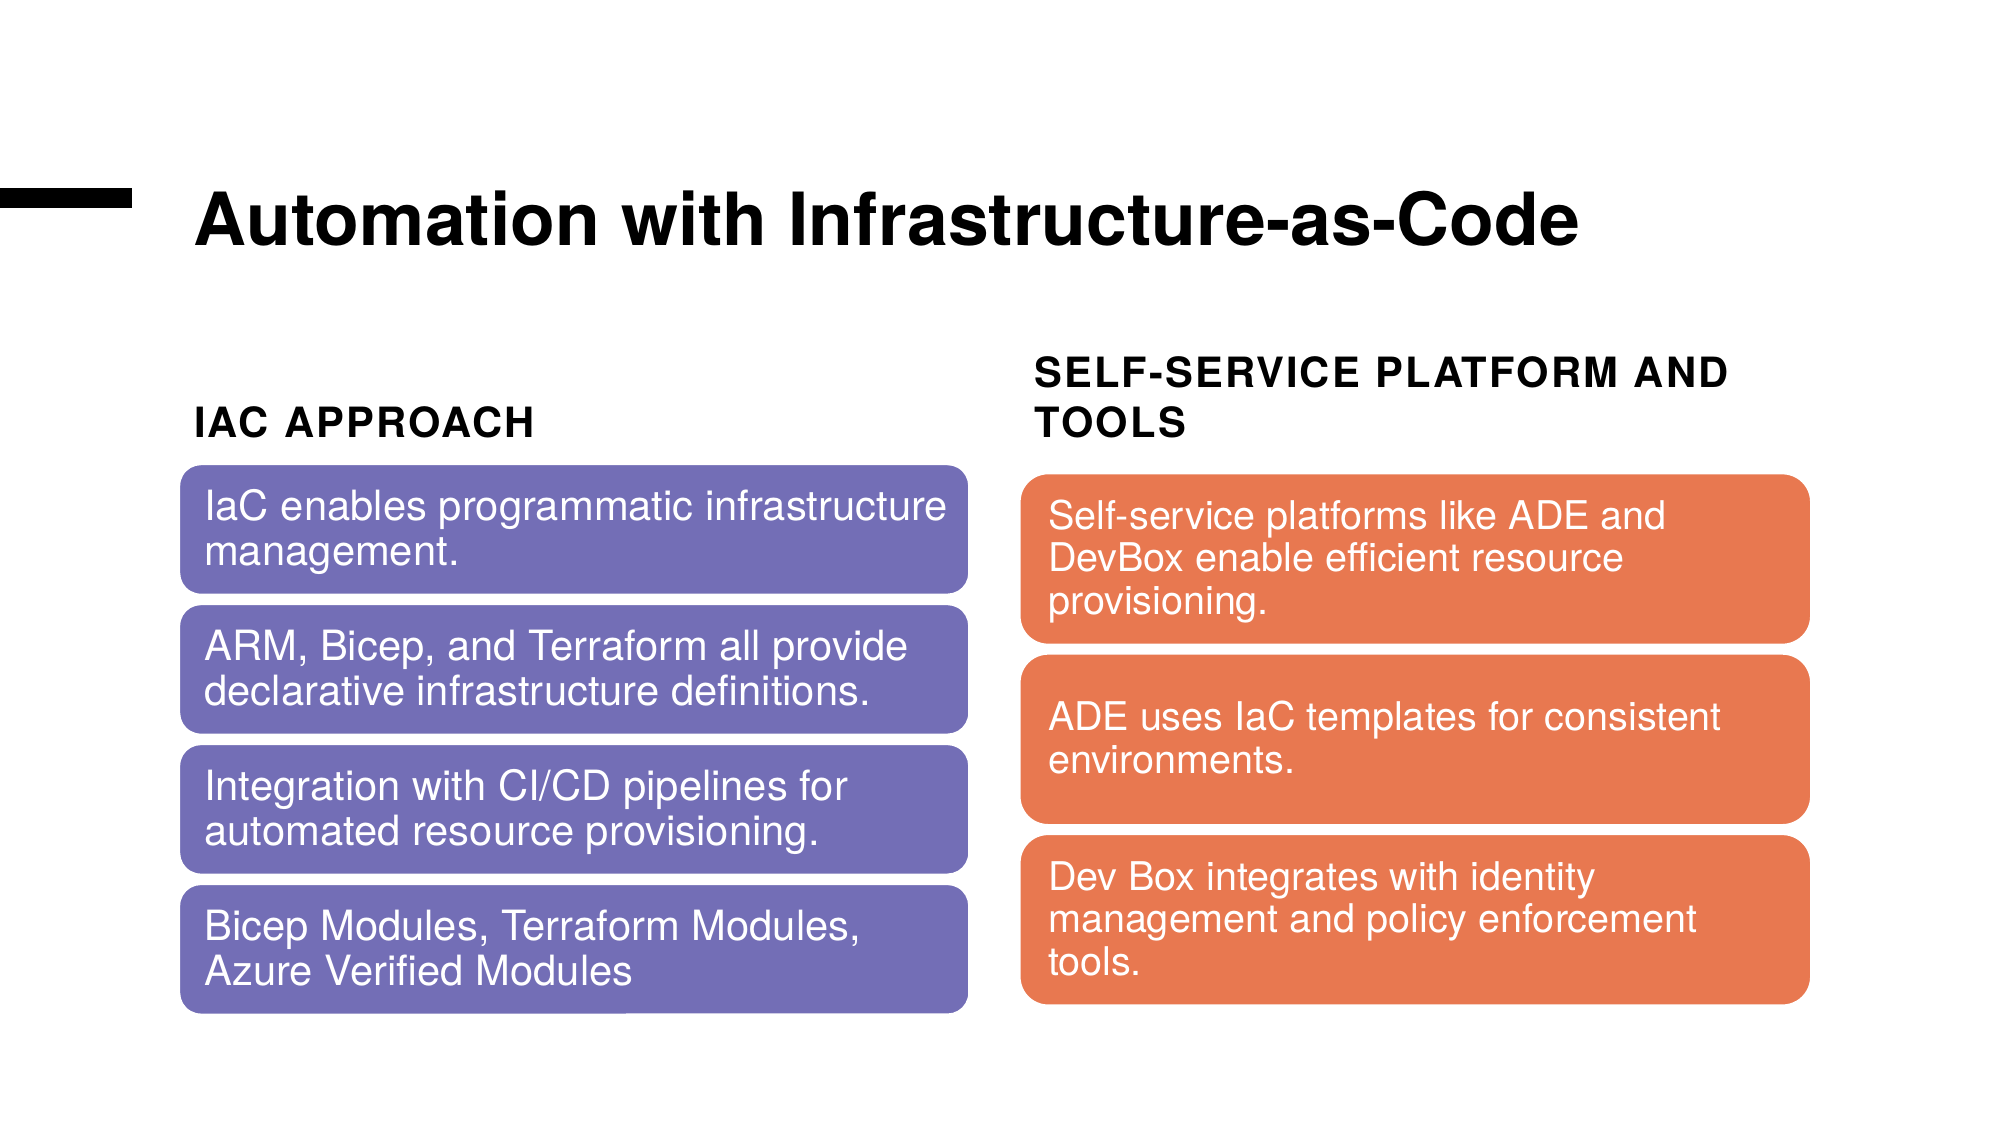

# Automation with Infrastructure-as-Code
Iac Approach
Self-service platform and tools
IaC enables programmatic infrastructure management.
ARM, Bicep, and Terraform all provide declarative infrastructure definitions.
Integration with CI/CD pipelines for automated resource provisioning.
Bicep Modules, Terraform Modules, Azure Verified Modules
Self-service platforms like ADE and DevBox enable efficient resource provisioning.
ADE uses IaC templates for consistent environments.
Dev Box integrates with identity management and policy enforcement tools.